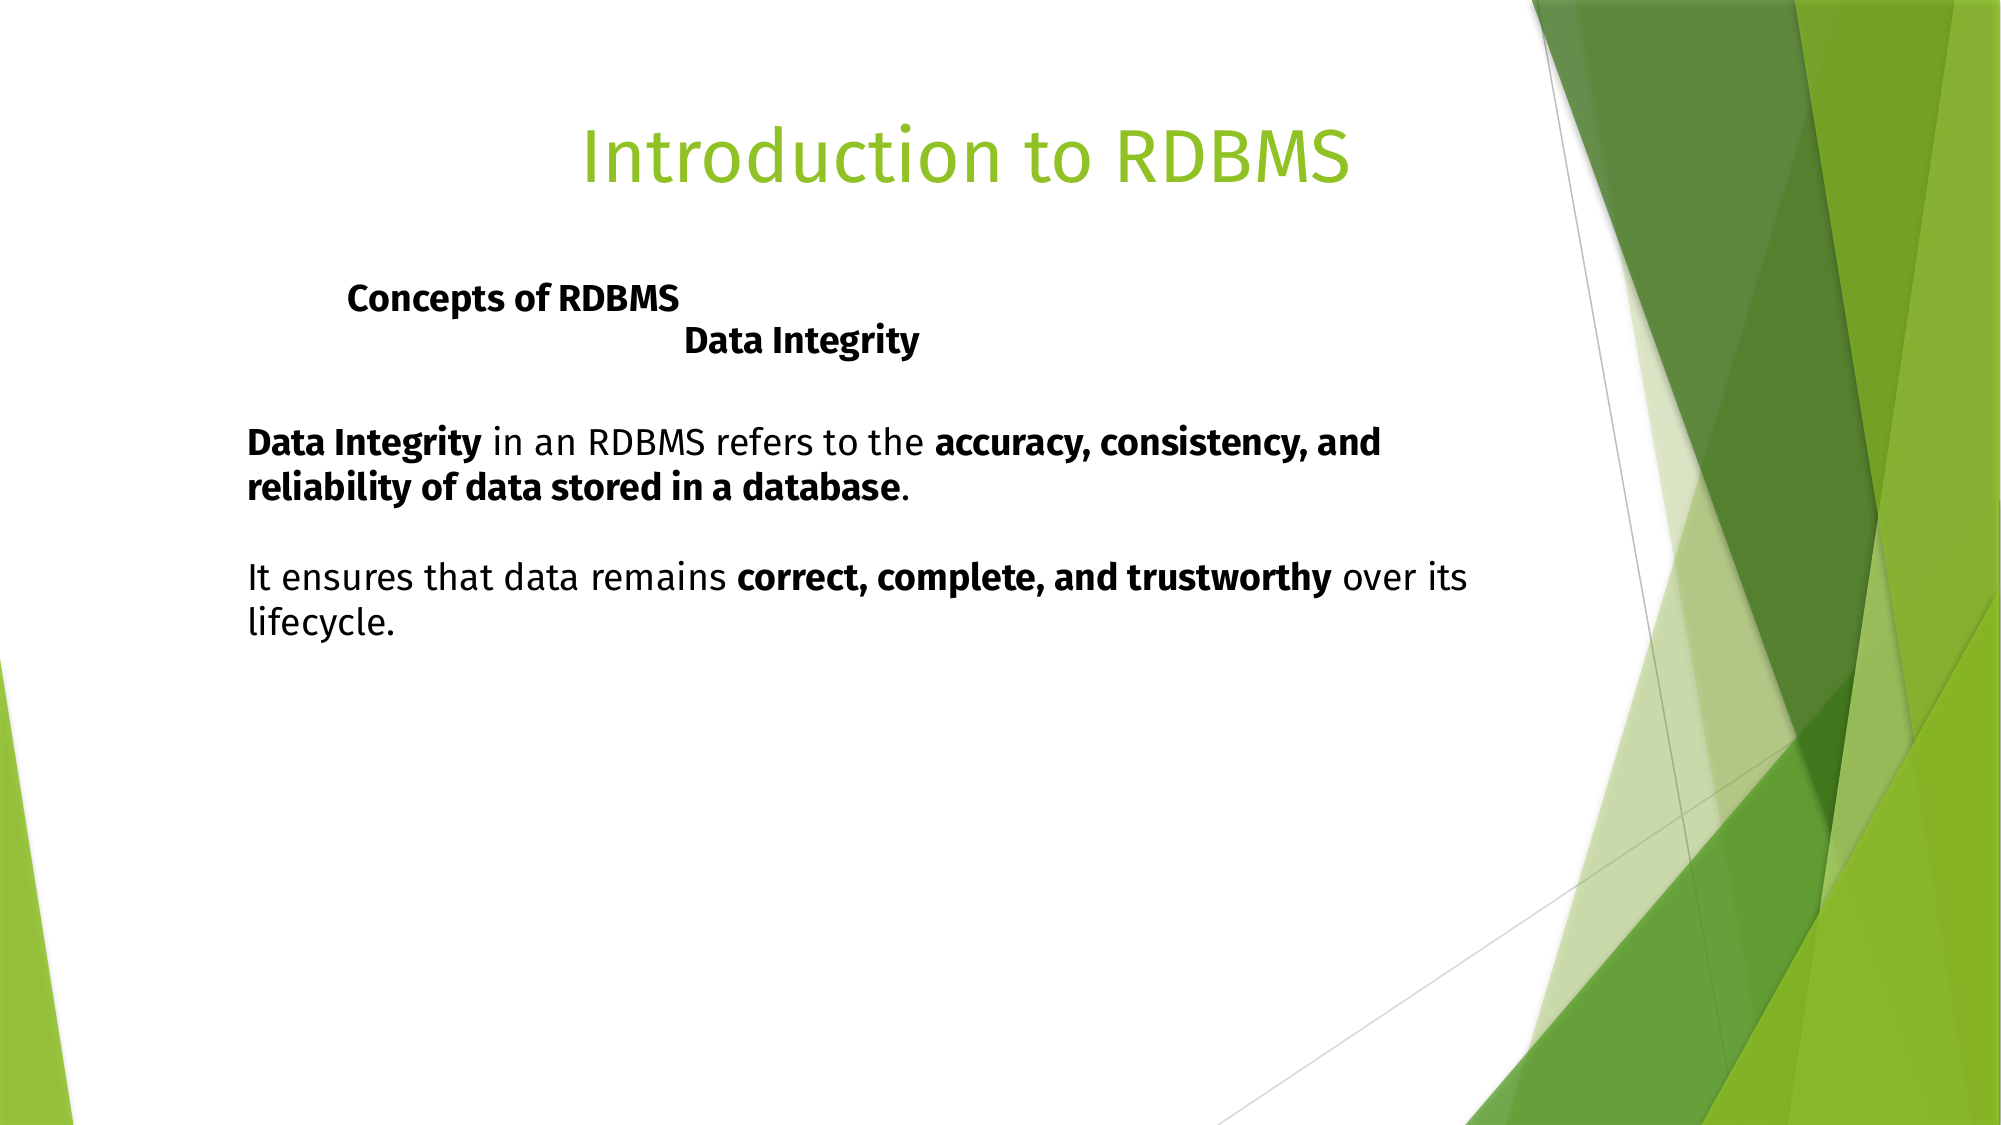

# Introduction to RDBMS
						Concepts of RDBMS

Data Integrity
Data Integrity in an RDBMS refers to the accuracy, consistency, and reliability of data stored in a database.

It ensures that data remains correct, complete, and trustworthy over its lifecycle.